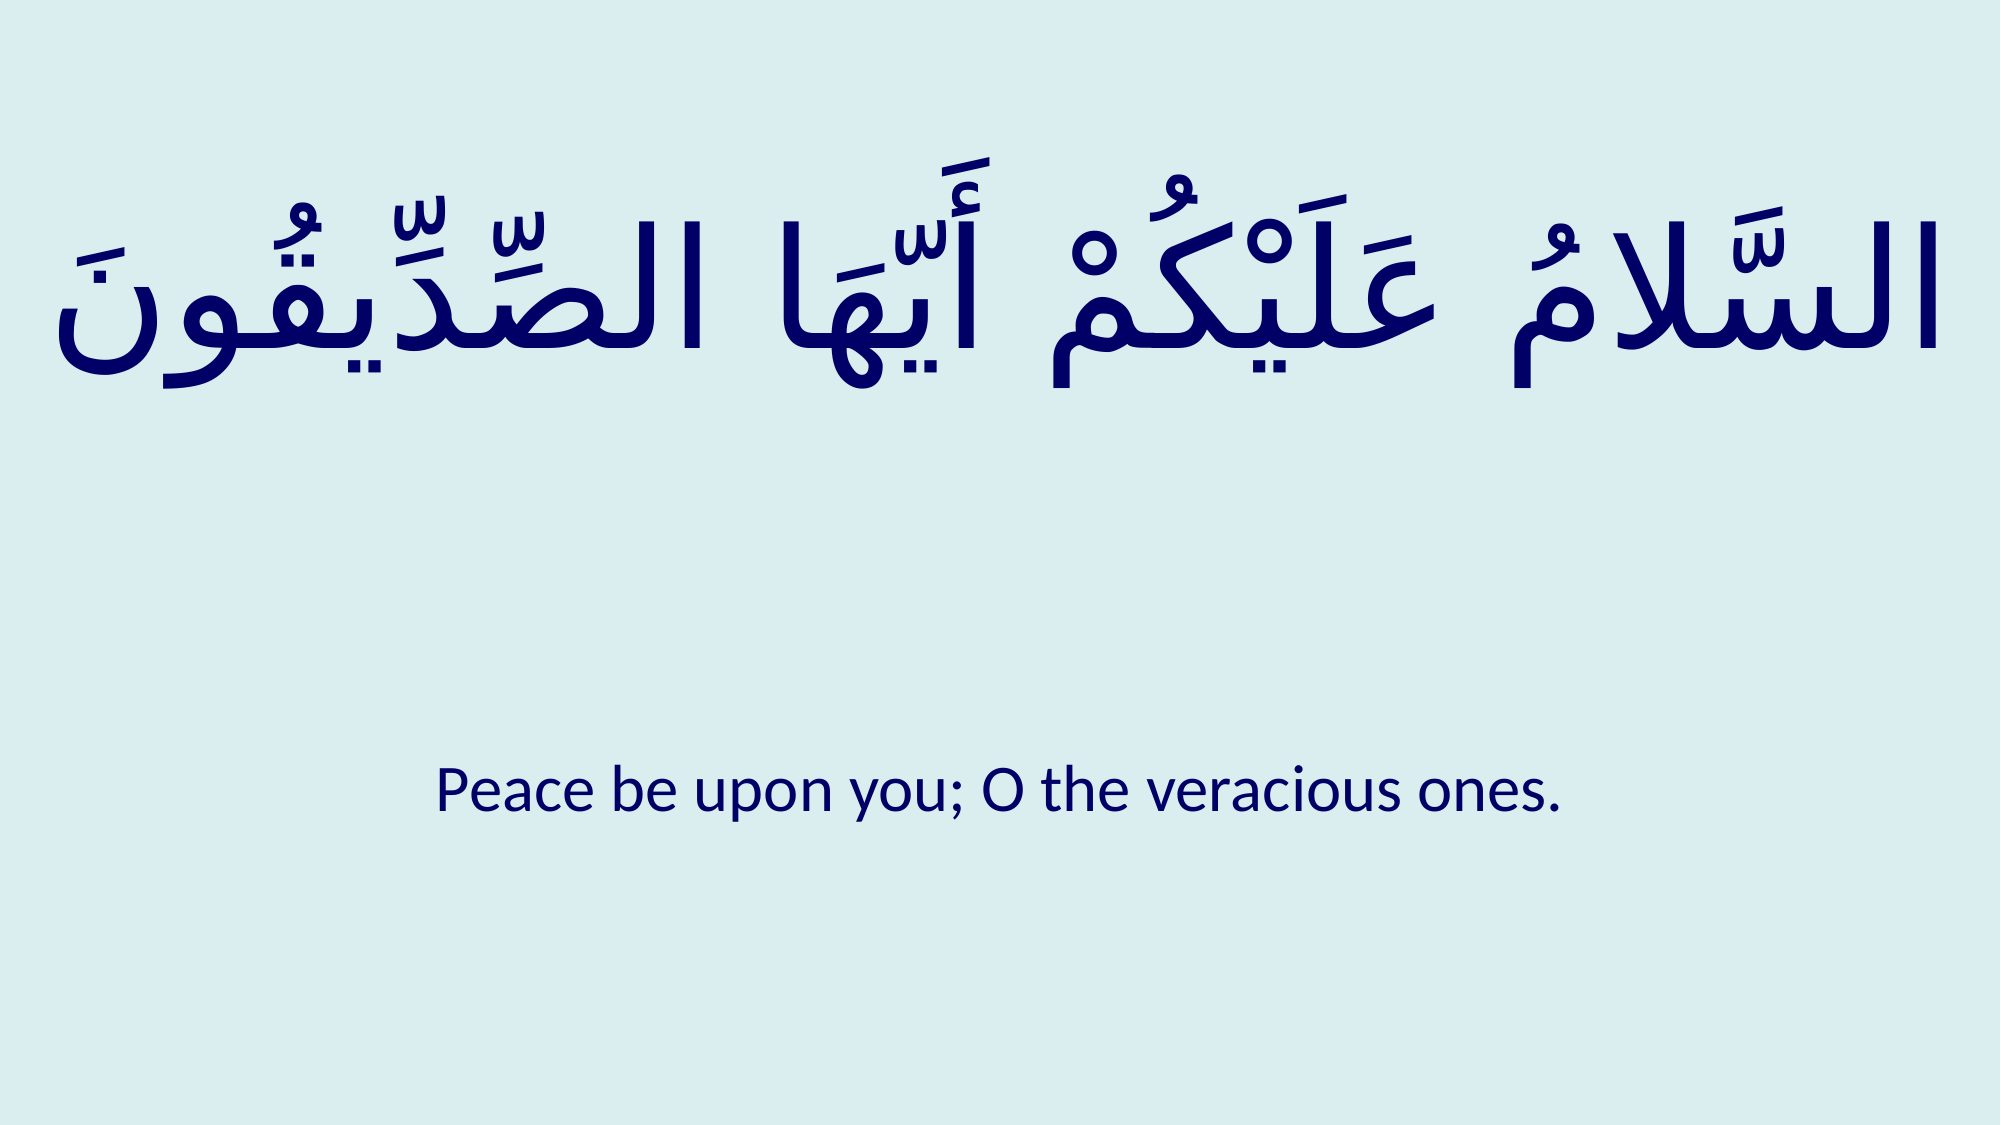

# السَّلامُ عَلَيْكُمْ أَيّهَا الصِّدِّيقُونَ
Peace be upon you; O the veracious ones.